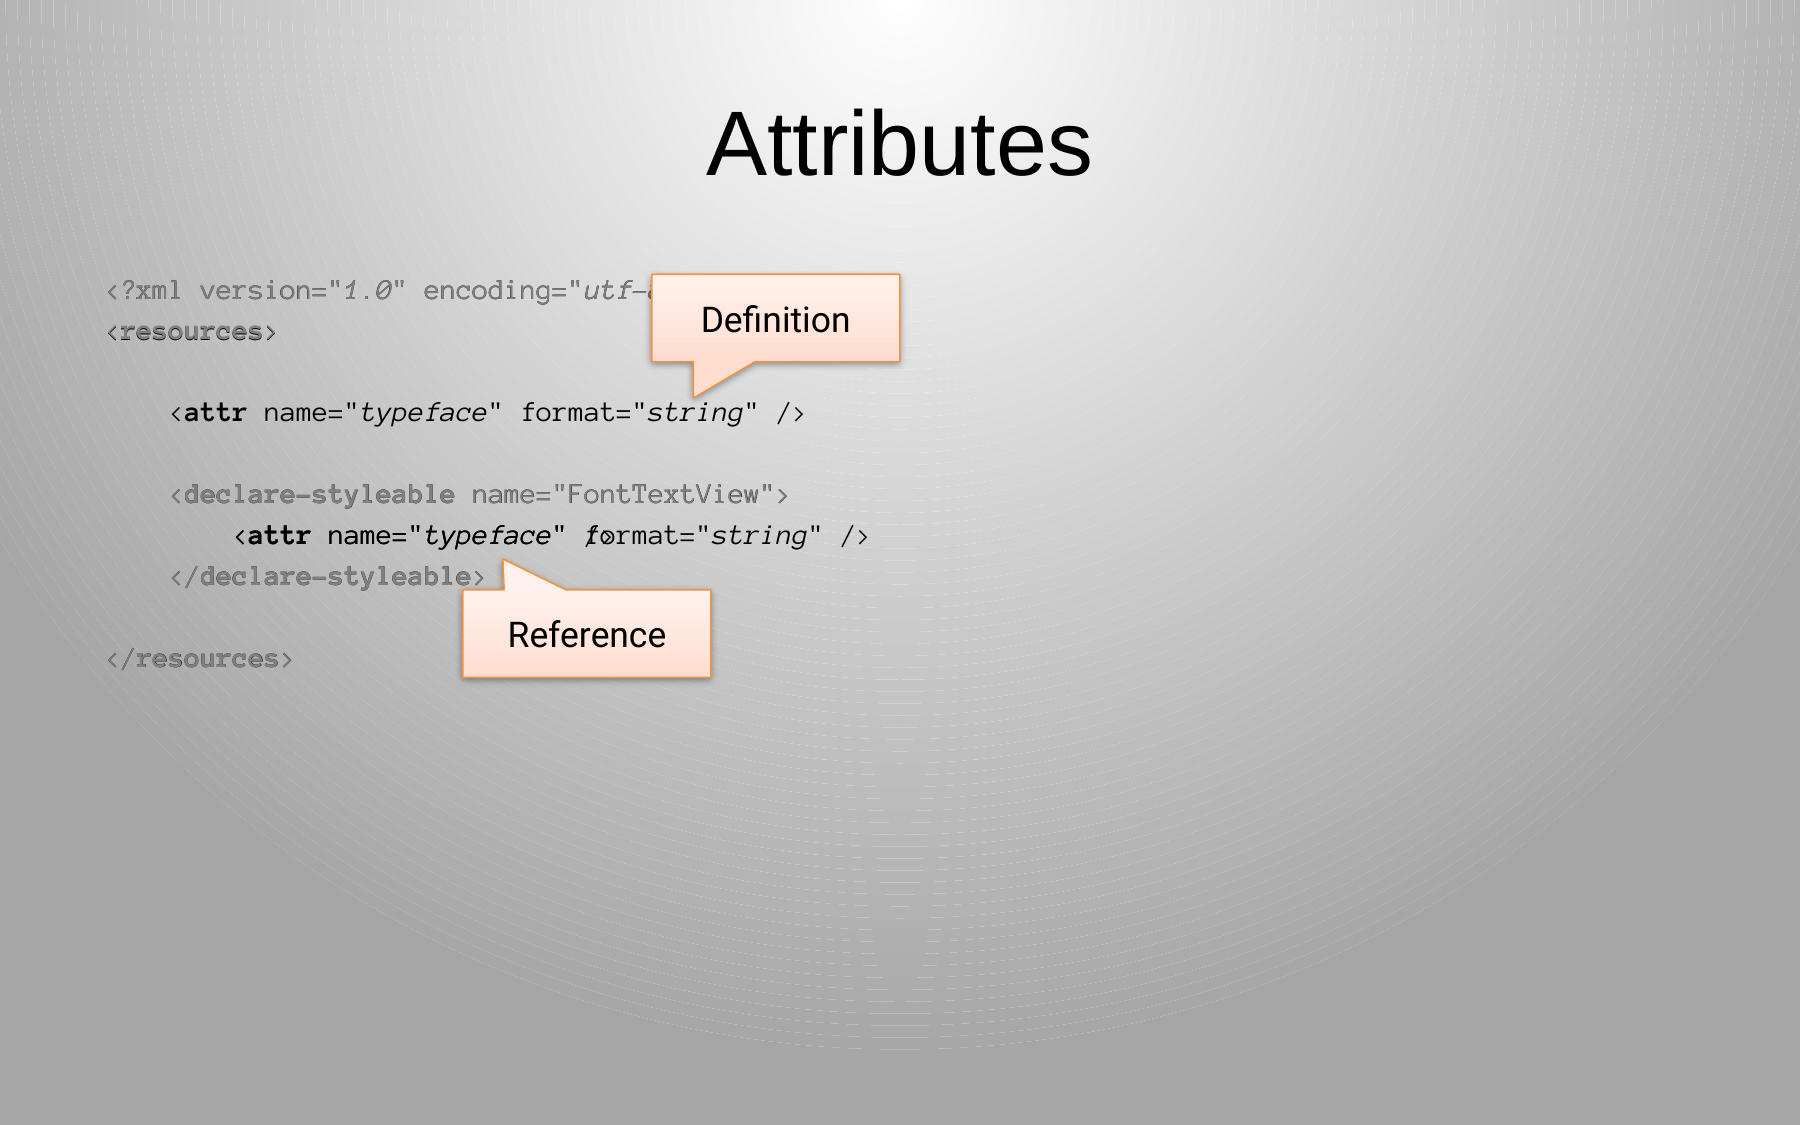

# Attributes
<?xml version="1.0" encoding="utf-8"?>
<resources>

    <declare-styleable name="FontTextView">
        <attr name="typeface" format="string" />
    </declare-styleable>

</resources>
<?xml version="1.0" encoding="utf-8"?>
<resources>

    <attr name="typeface" format="string" />

    <declare-styleable name="FontTextView">
        <attr name="typeface" />
    </declare-styleable>

</resources>
Definition
Reference